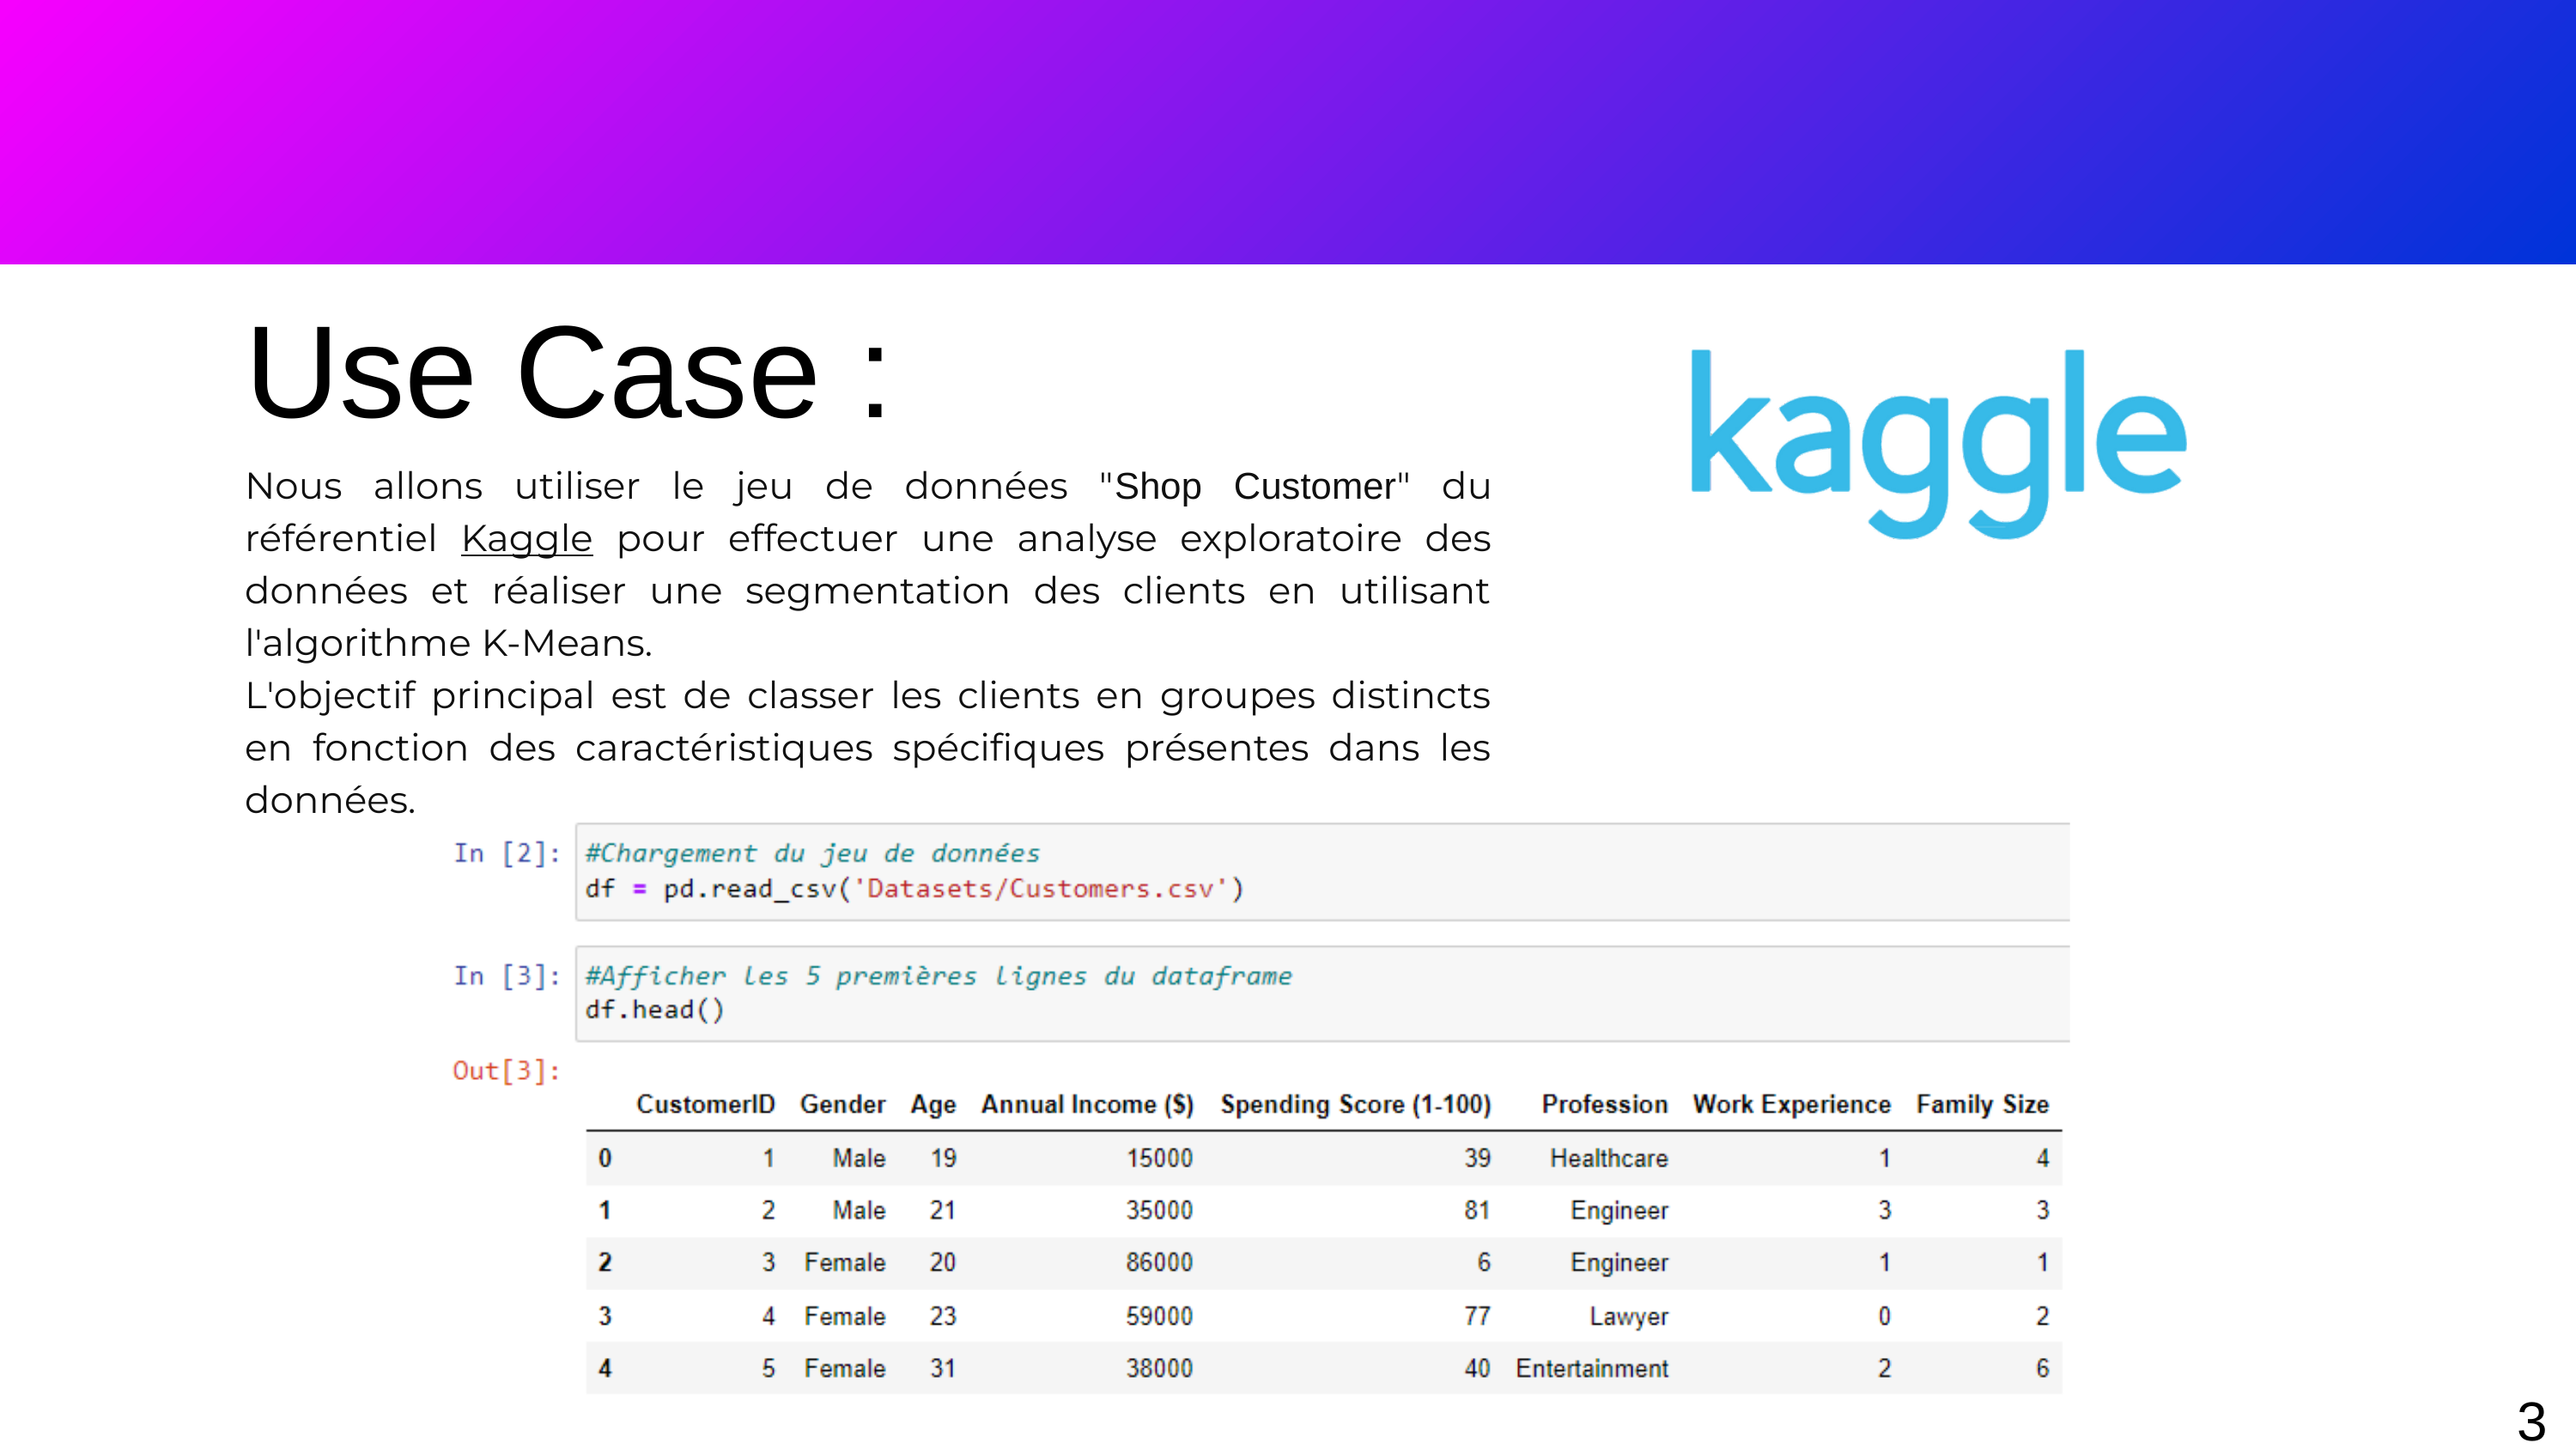

Use Case :

Nous allons utiliser le jeu de données "Shop Customer" du référentiel Kaggle pour effectuer une analyse exploratoire des données et réaliser une segmentation des clients en utilisant l'algorithme K-Means.
L'objectif principal est de classer les clients en groupes distincts en fonction des caractéristiques spécifiques présentes dans les données.

3